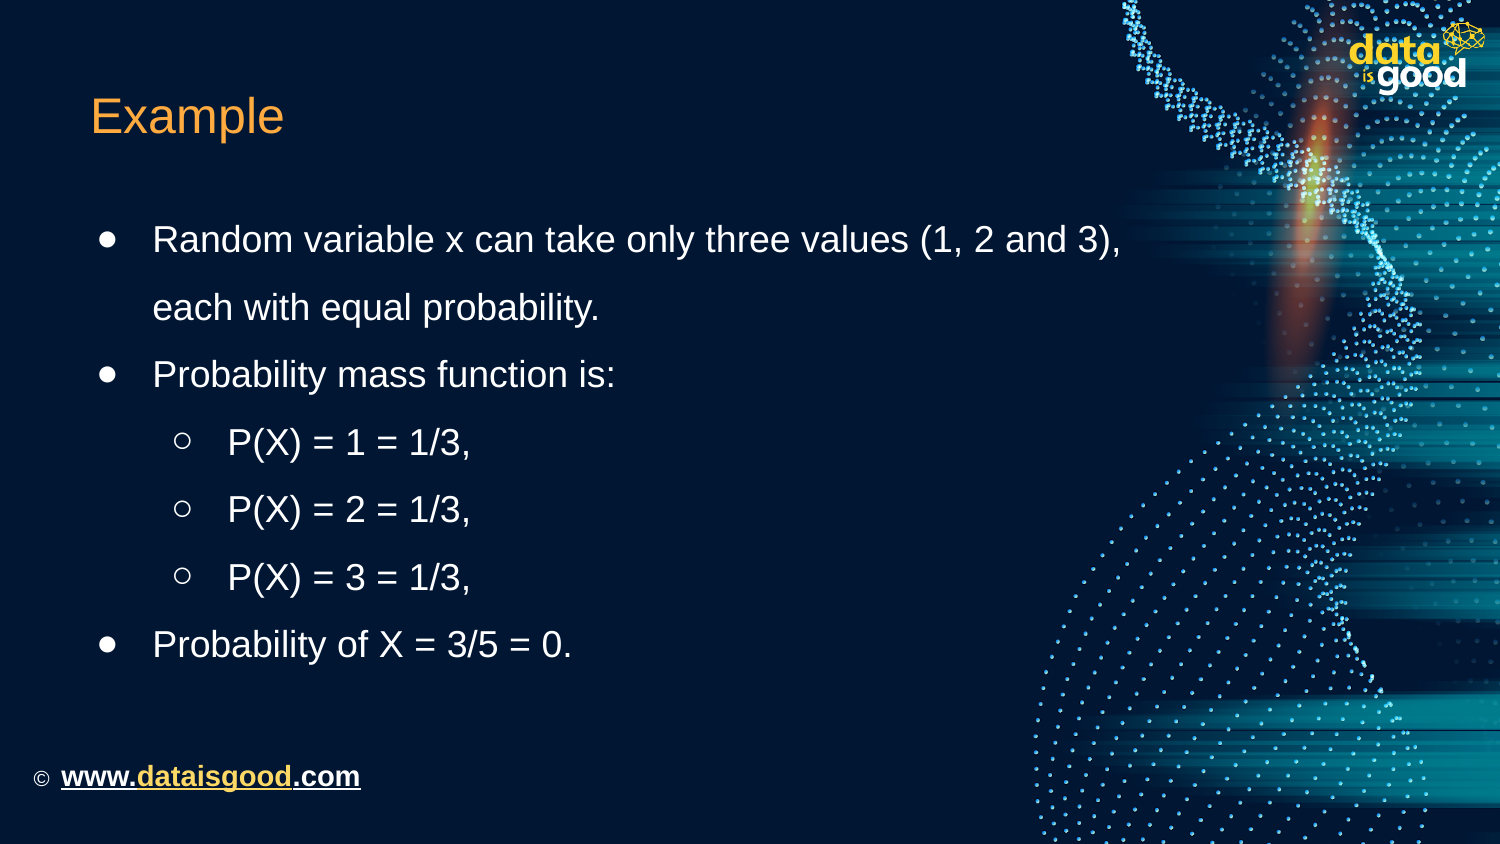

# Example
Random variable x can take only three values (1, 2 and 3), each with equal probability.
Probability mass function is:
P(X) = 1 = 1/3,
P(X) = 2 = 1/3,
P(X) = 3 = 1/3,
Probability of X = 3/5 = 0.